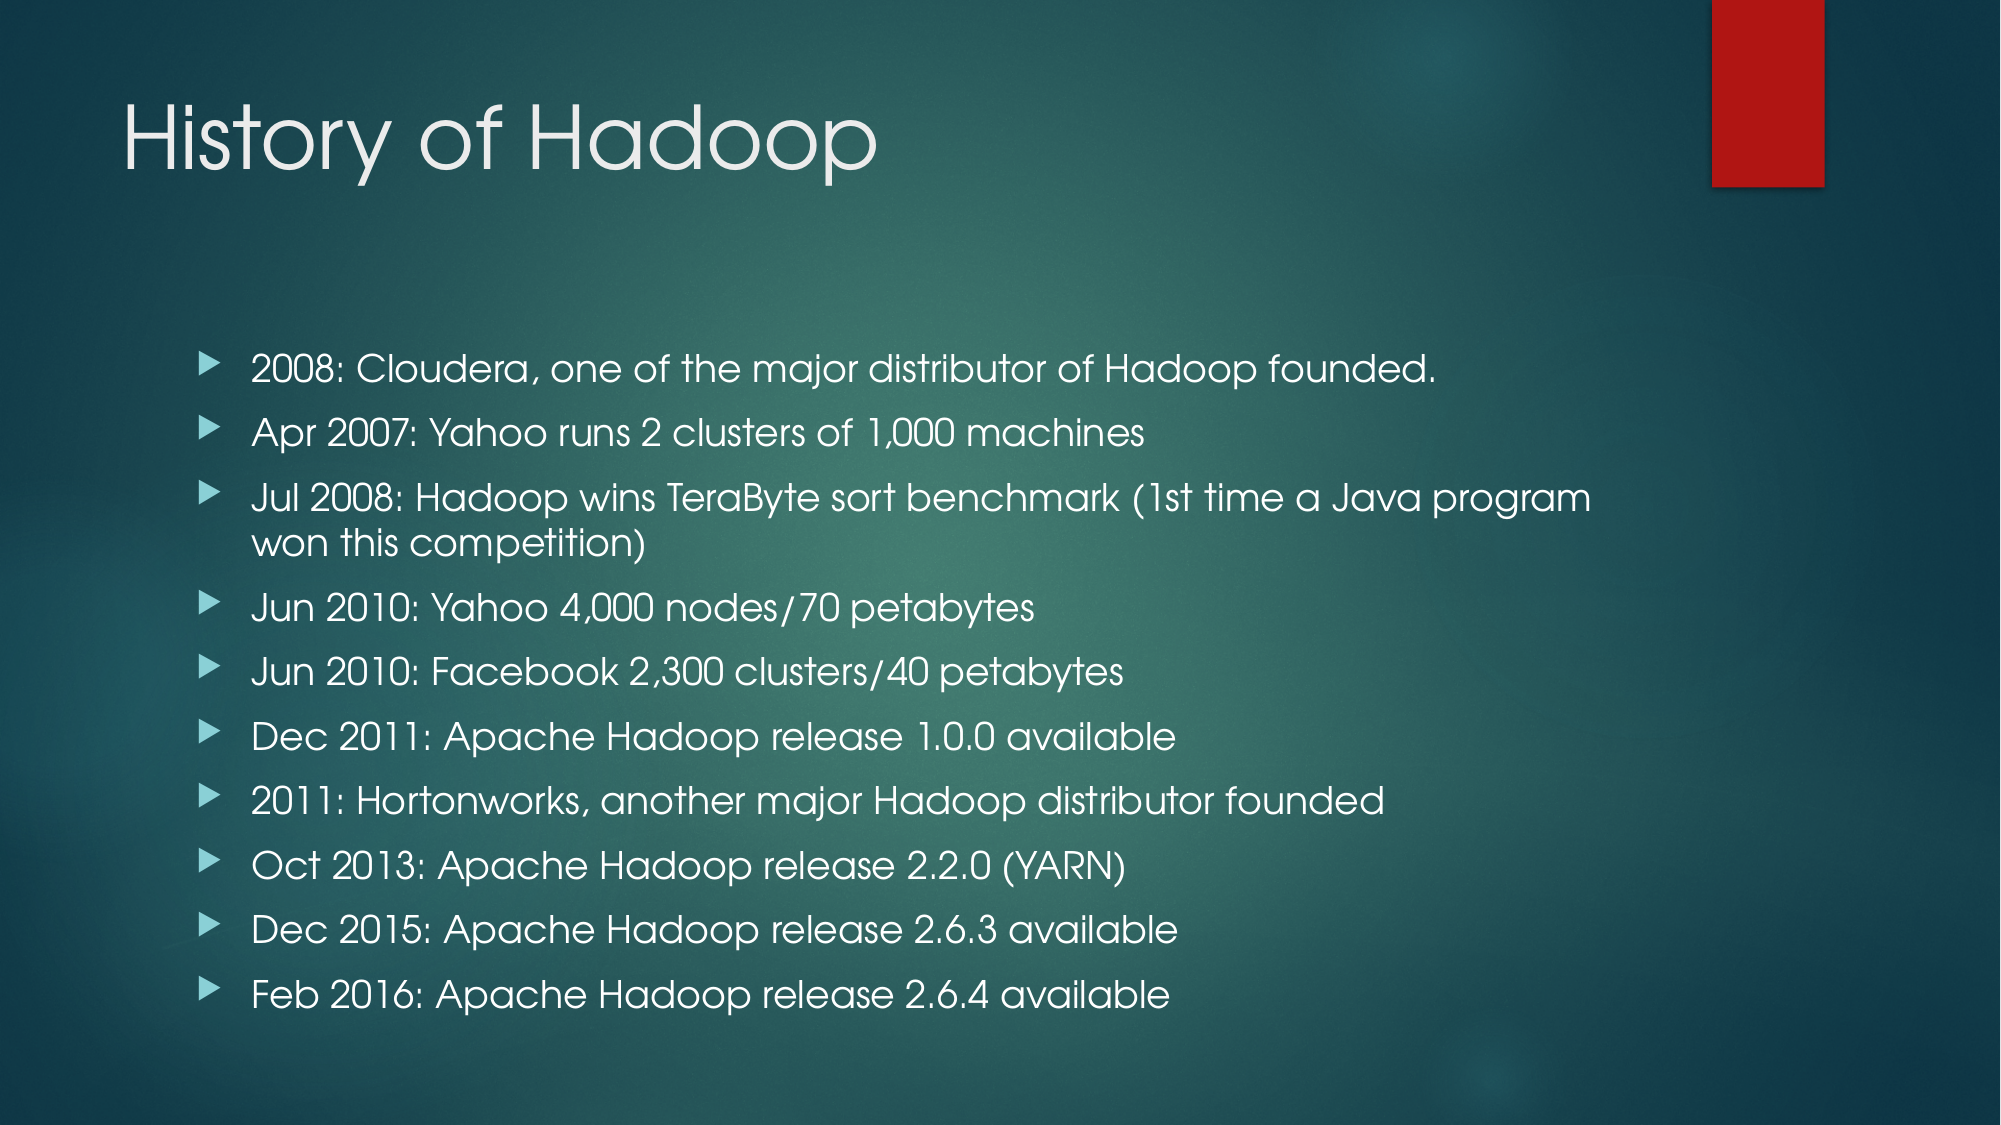

# History of Hadoop
2008: Cloudera, one of the major distributor of Hadoop founded.
Apr 2007: Yahoo runs 2 clusters of 1,000 machines
Jul 2008: Hadoop wins TeraByte sort benchmark (1st time a Java program won this competition)
Jun 2010: Yahoo 4,000 nodes/70 petabytes
Jun 2010: Facebook 2,300 clusters/40 petabytes
Dec 2011: Apache Hadoop release 1.0.0 available
2011: Hortonworks, another major Hadoop distributor founded
Oct 2013: Apache Hadoop release 2.2.0 (YARN)
Dec 2015: Apache Hadoop release 2.6.3 available
Feb 2016: Apache Hadoop release 2.6.4 available